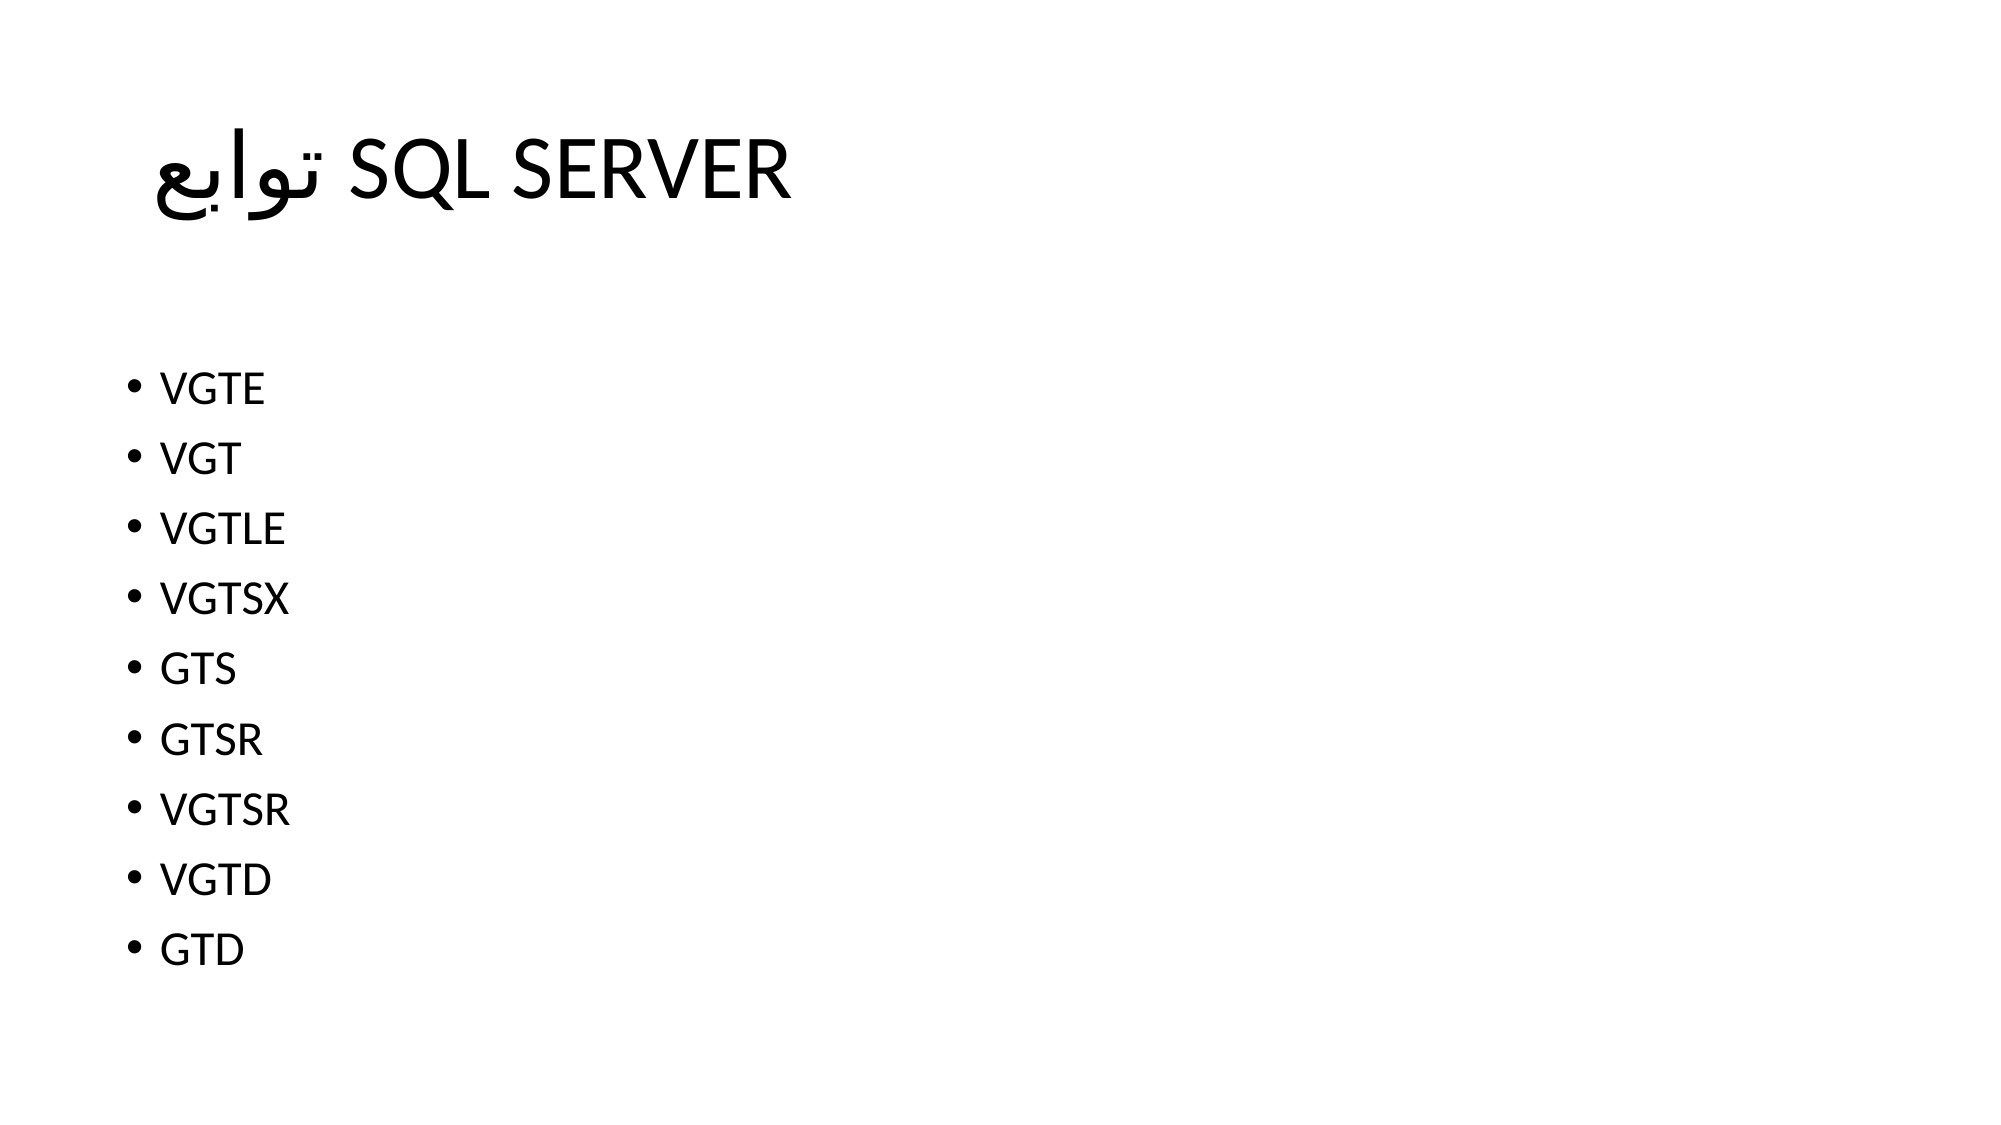

# توابع SQL SERVER
VGTE
VGT
VGTLE
VGTSX
GTS
GTSR
VGTSR
VGTD
GTD